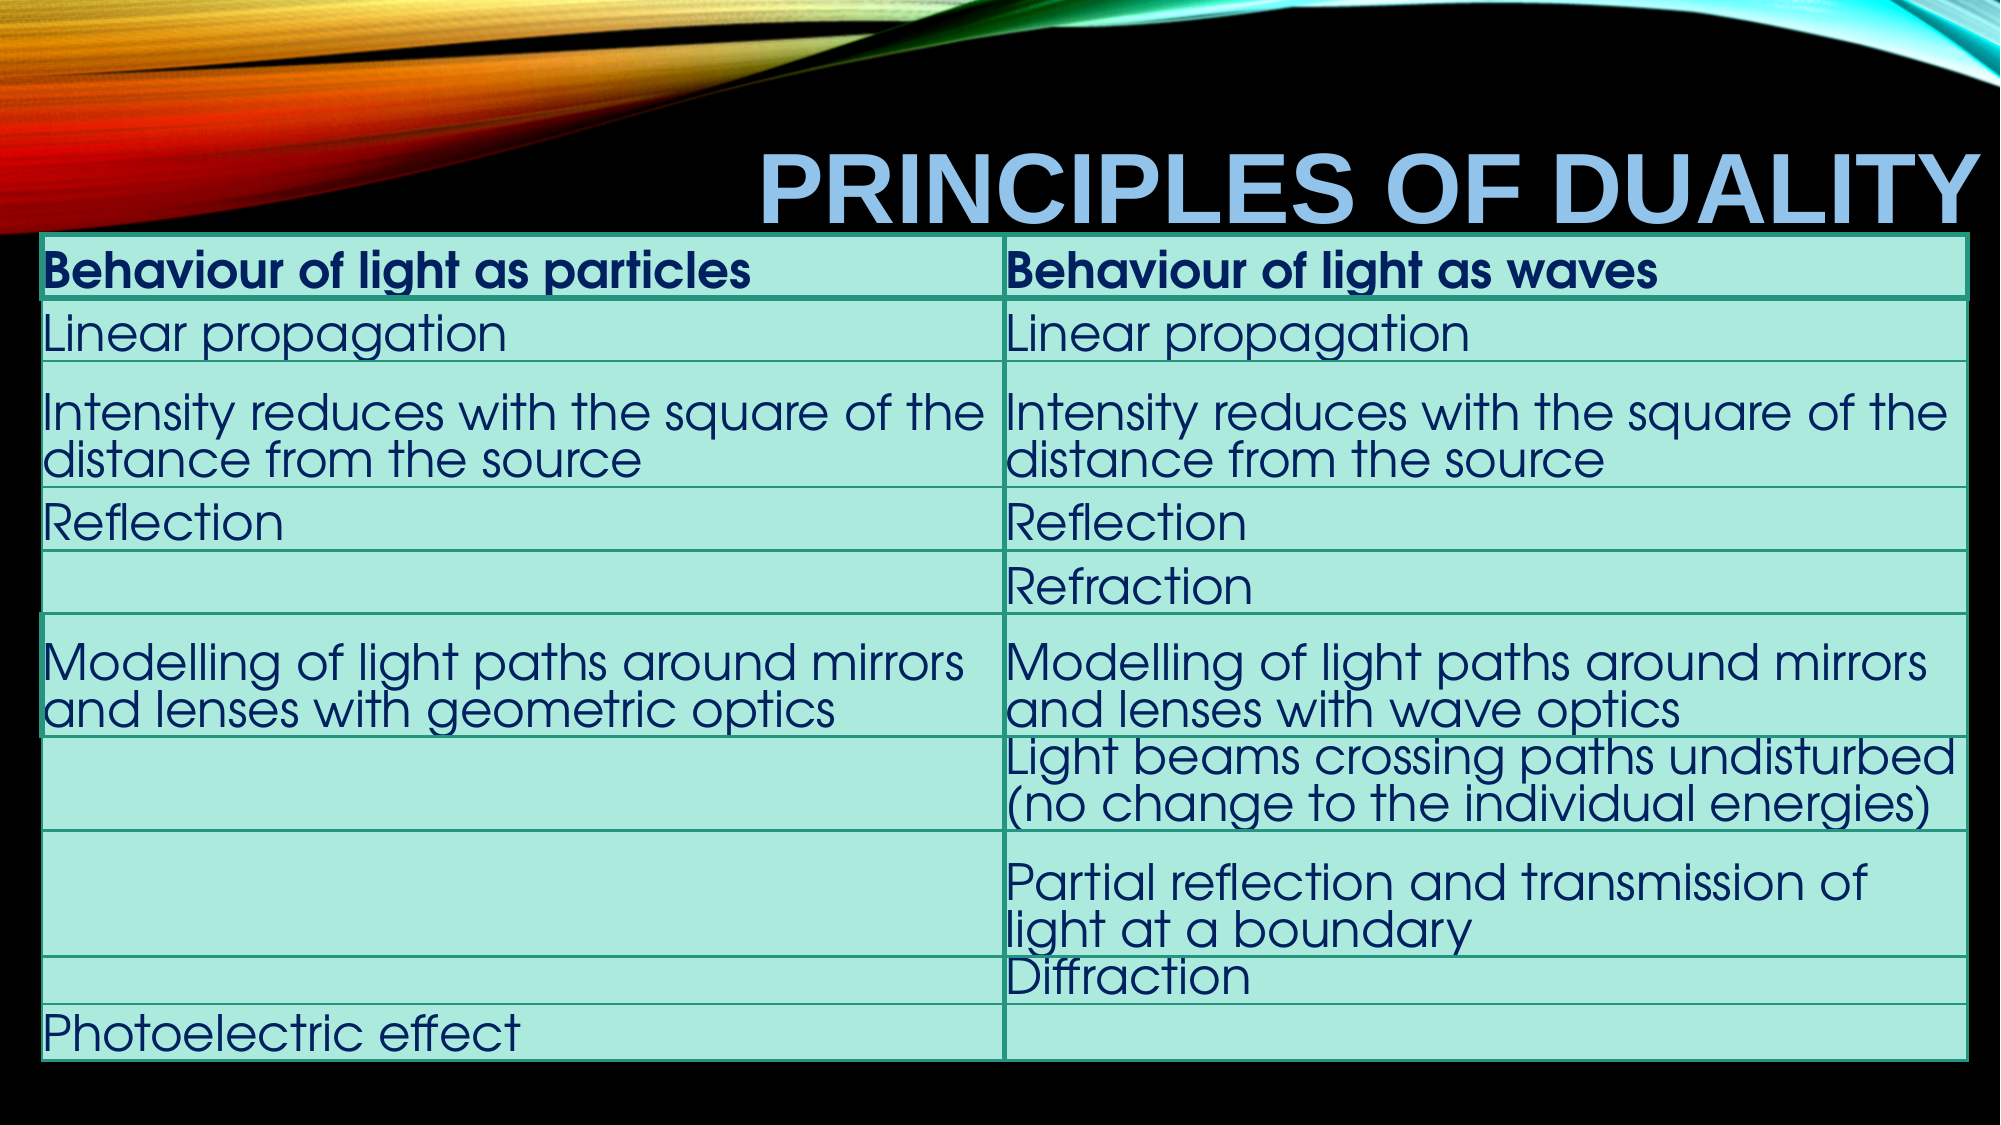

# Principles of Duality
| Behaviour of light as particles | Behaviour of light as waves |
| --- | --- |
| Linear propagation | Linear propagation |
| Intensity reduces with the square of the distance from the source | Intensity reduces with the square of the distance from the source |
| Reflection | Reflection |
|  | Refraction |
| Modelling of light paths around mirrors and lenses with geometric optics | Modelling of light paths around mirrors and lenses with wave optics |
|  | Light beams crossing paths undisturbed (no change to the individual energies) |
|  | Partial reflection and transmission of light at a boundary |
|  | Diffraction |
| Photoelectric effect |  |